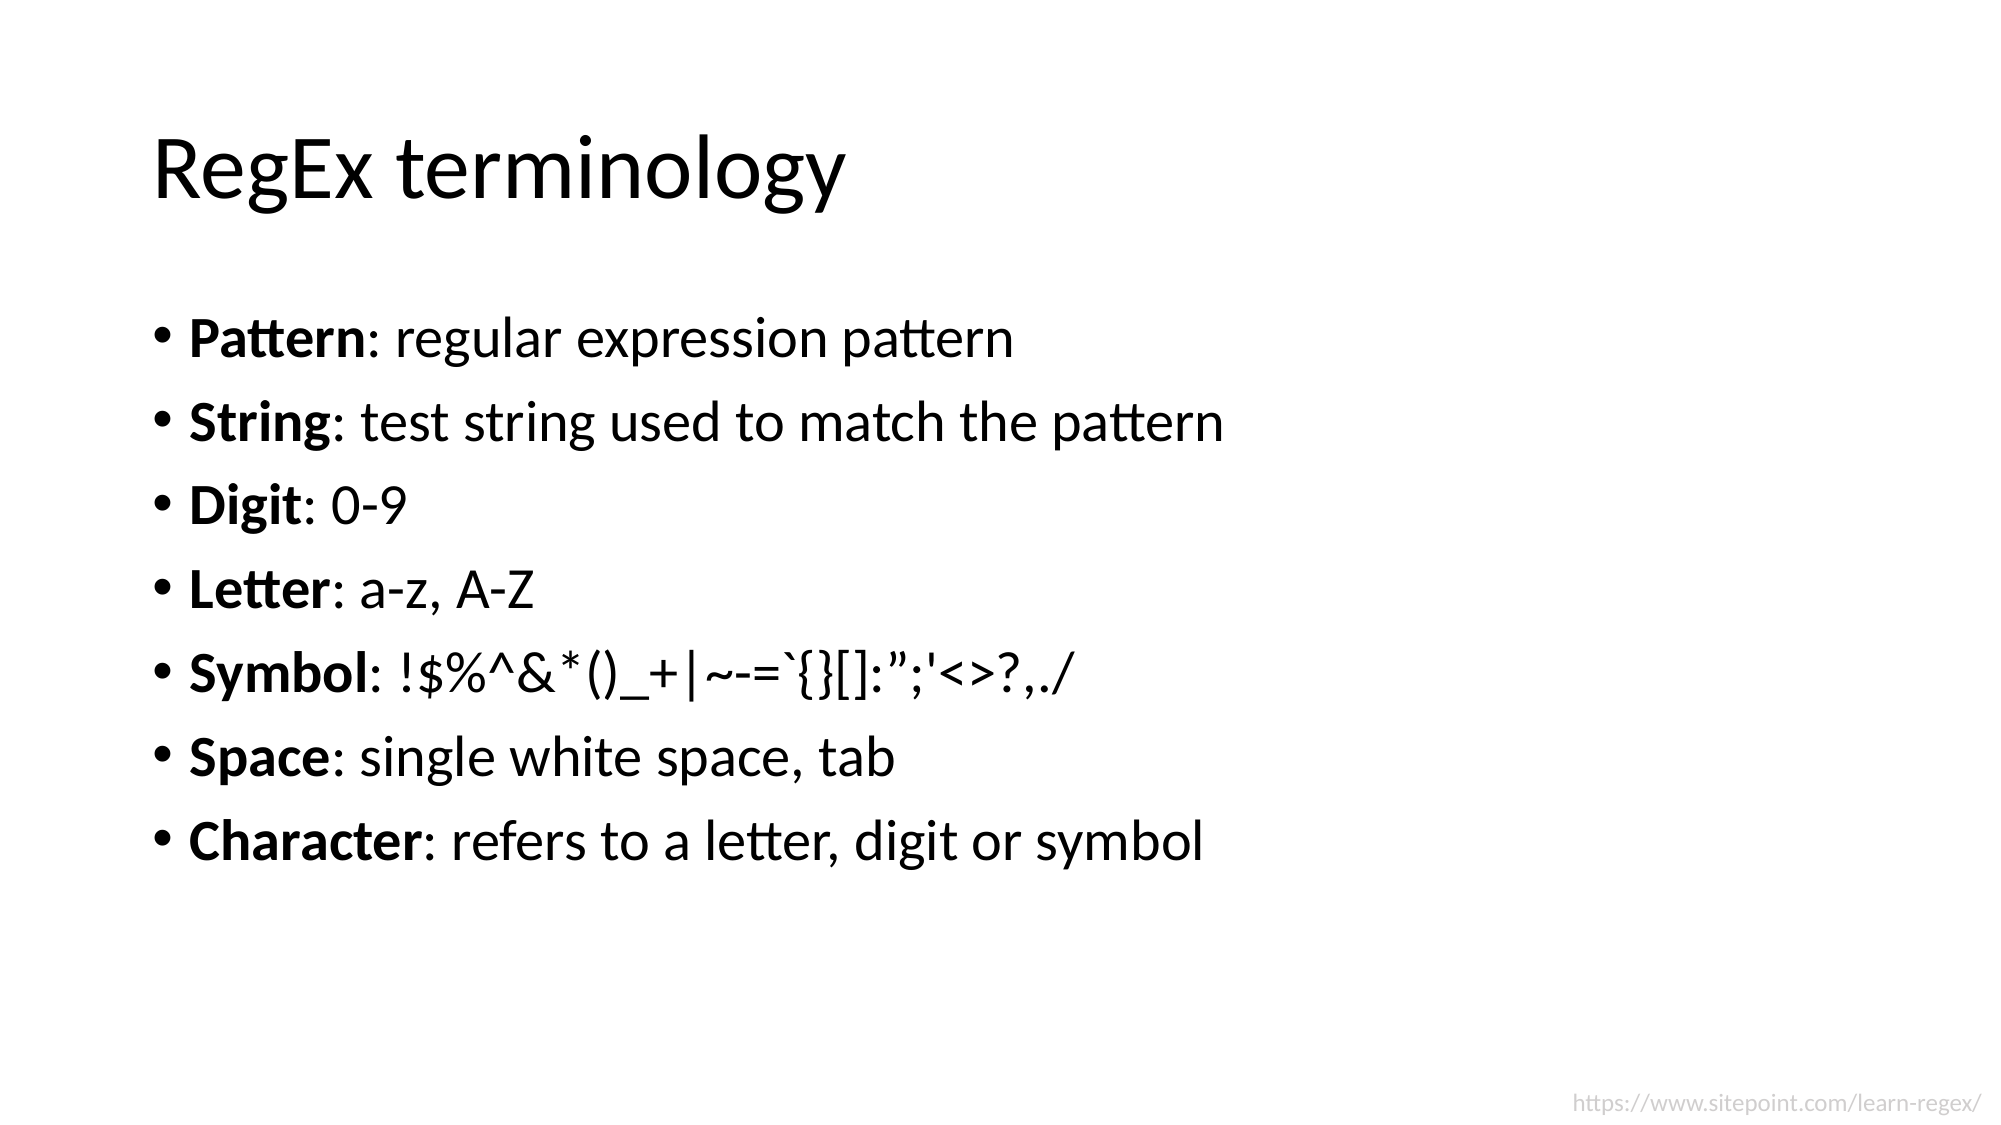

# RegEx terminology
Pattern: regular expression pattern
String: test string used to match the pattern
Digit: 0-9
Letter: a-z, A-Z
Symbol: !$%^&*()_+|~-=`{}[]:”;'<>?,./
Space: single white space, tab
Character: refers to a letter, digit or symbol

https://www.sitepoint.com/learn-regex/